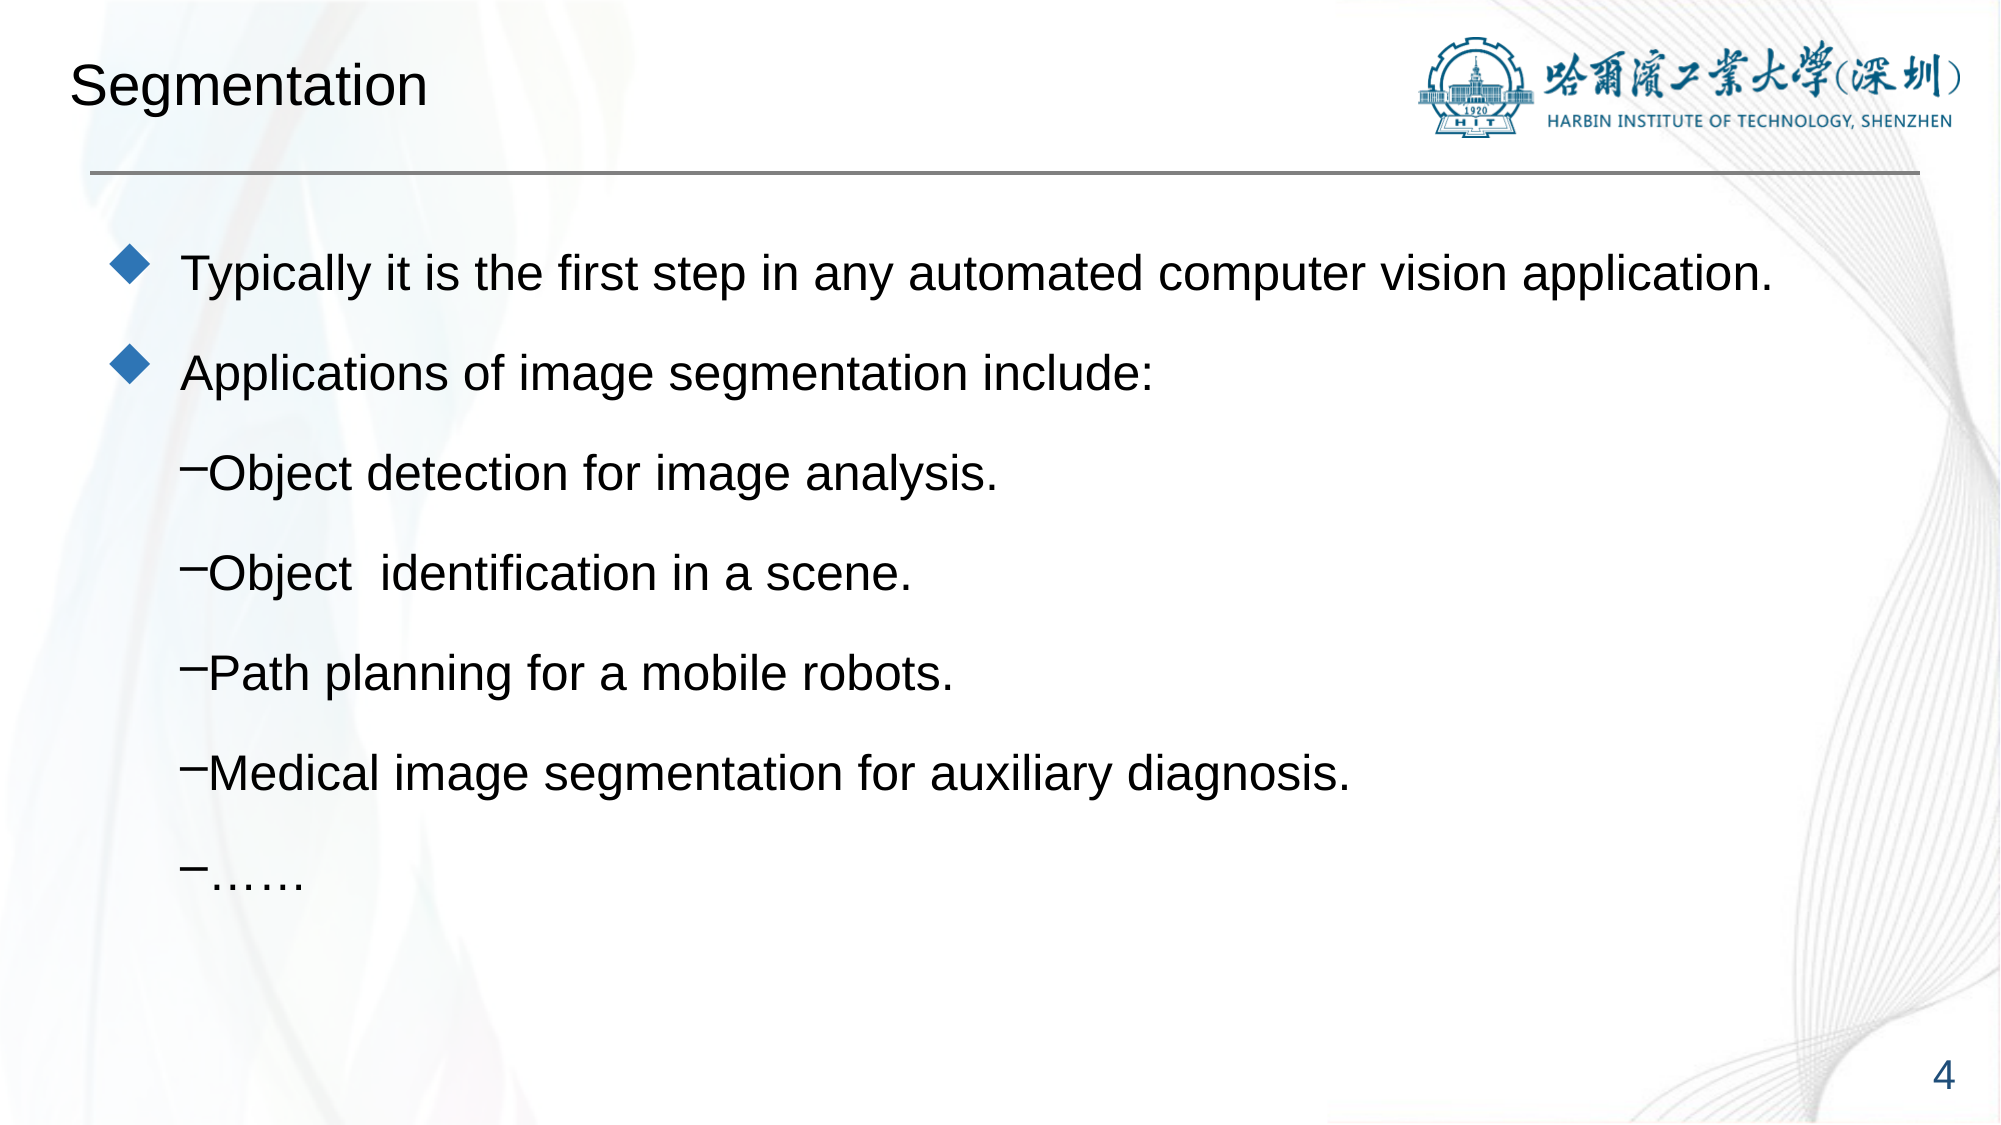

# Segmentation
Typically it is the first step in any automated computer vision application.
Applications of image segmentation include:
Object detection for image analysis.
Object  identification in a scene.
Path planning for a mobile robots.
Medical image segmentation for auxiliary diagnosis.
……
4